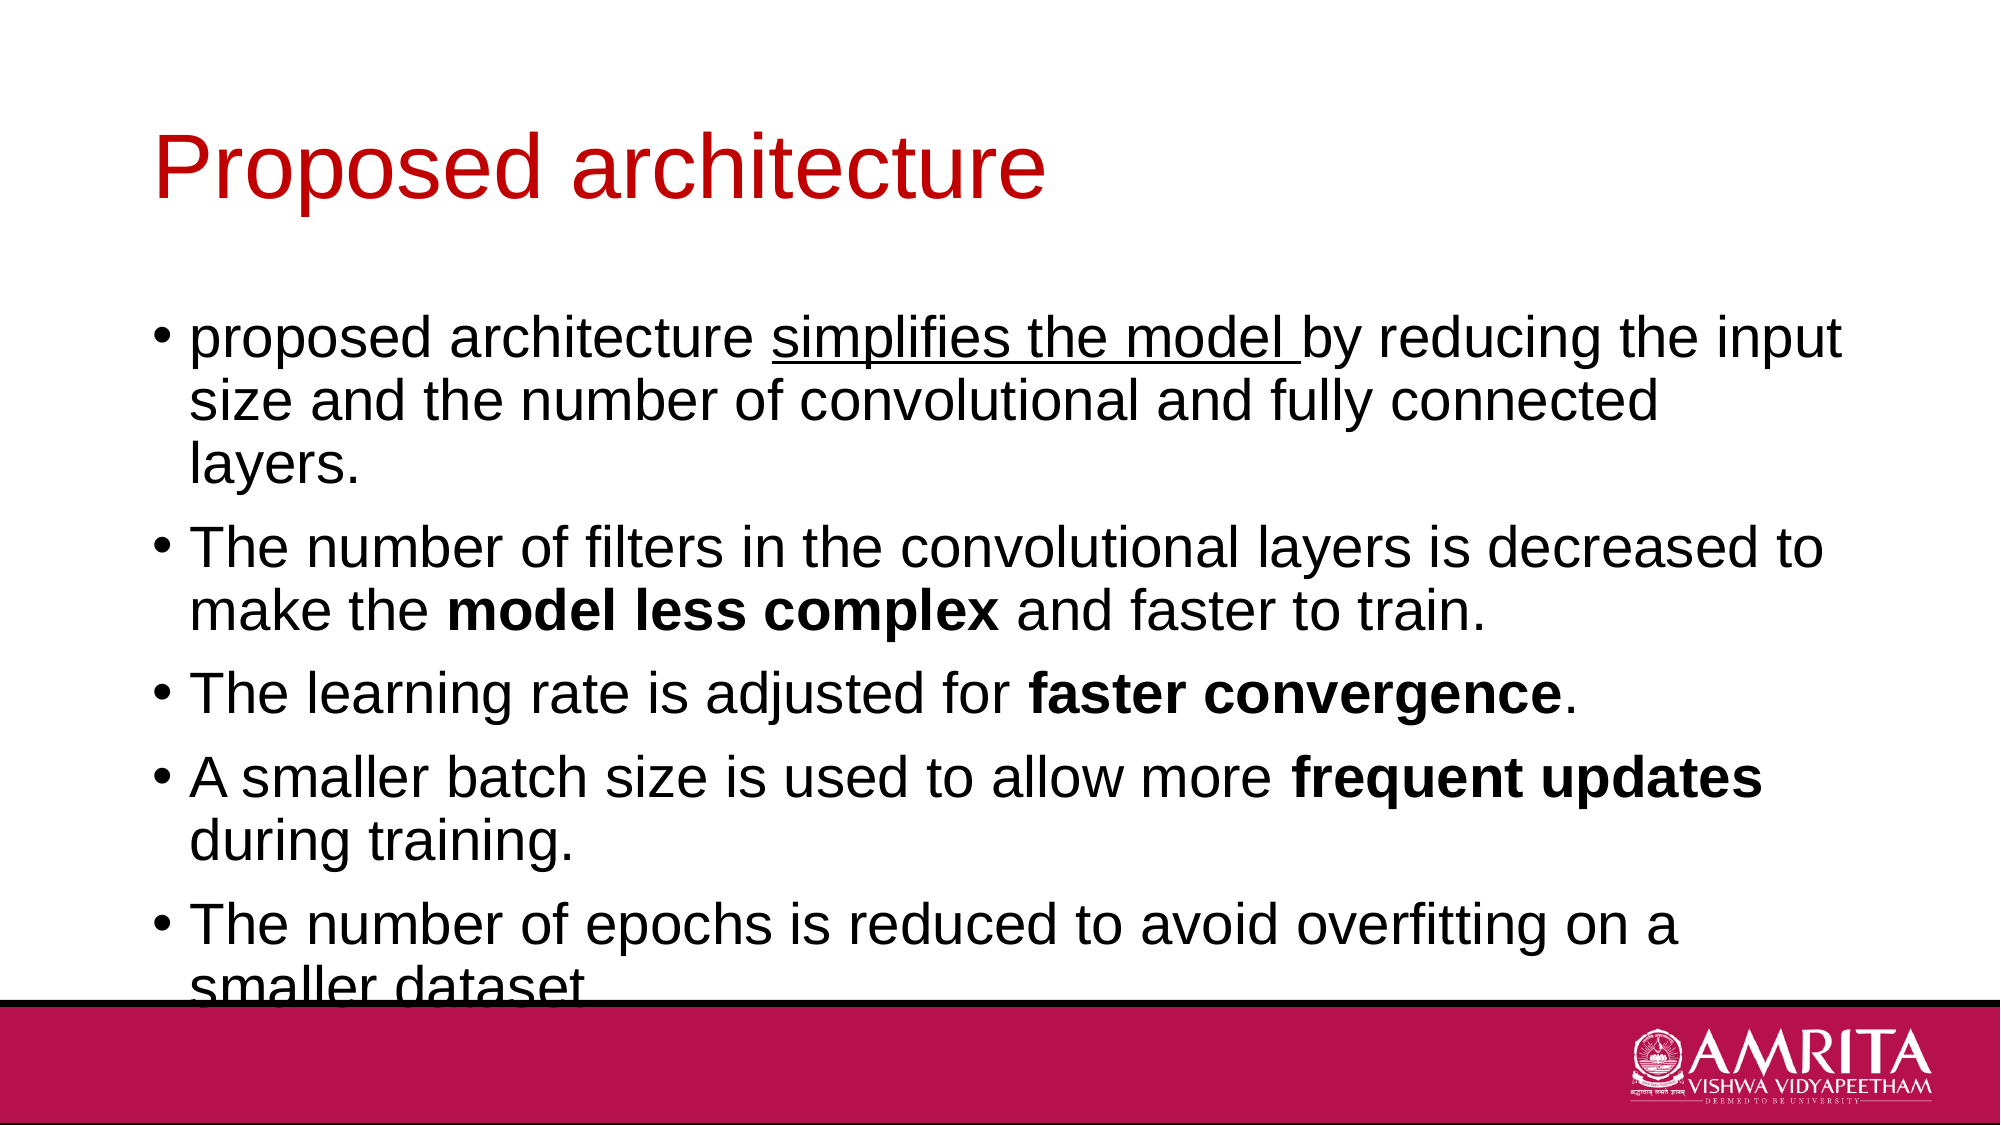

# Proposed architecture
proposed architecture simplifies the model by reducing the input size and the number of convolutional and fully connected layers.
The number of filters in the convolutional layers is decreased to make the model less complex and faster to train.
The learning rate is adjusted for faster convergence.
A smaller batch size is used to allow more frequent updates during training.
The number of epochs is reduced to avoid overfitting on a smaller dataset.